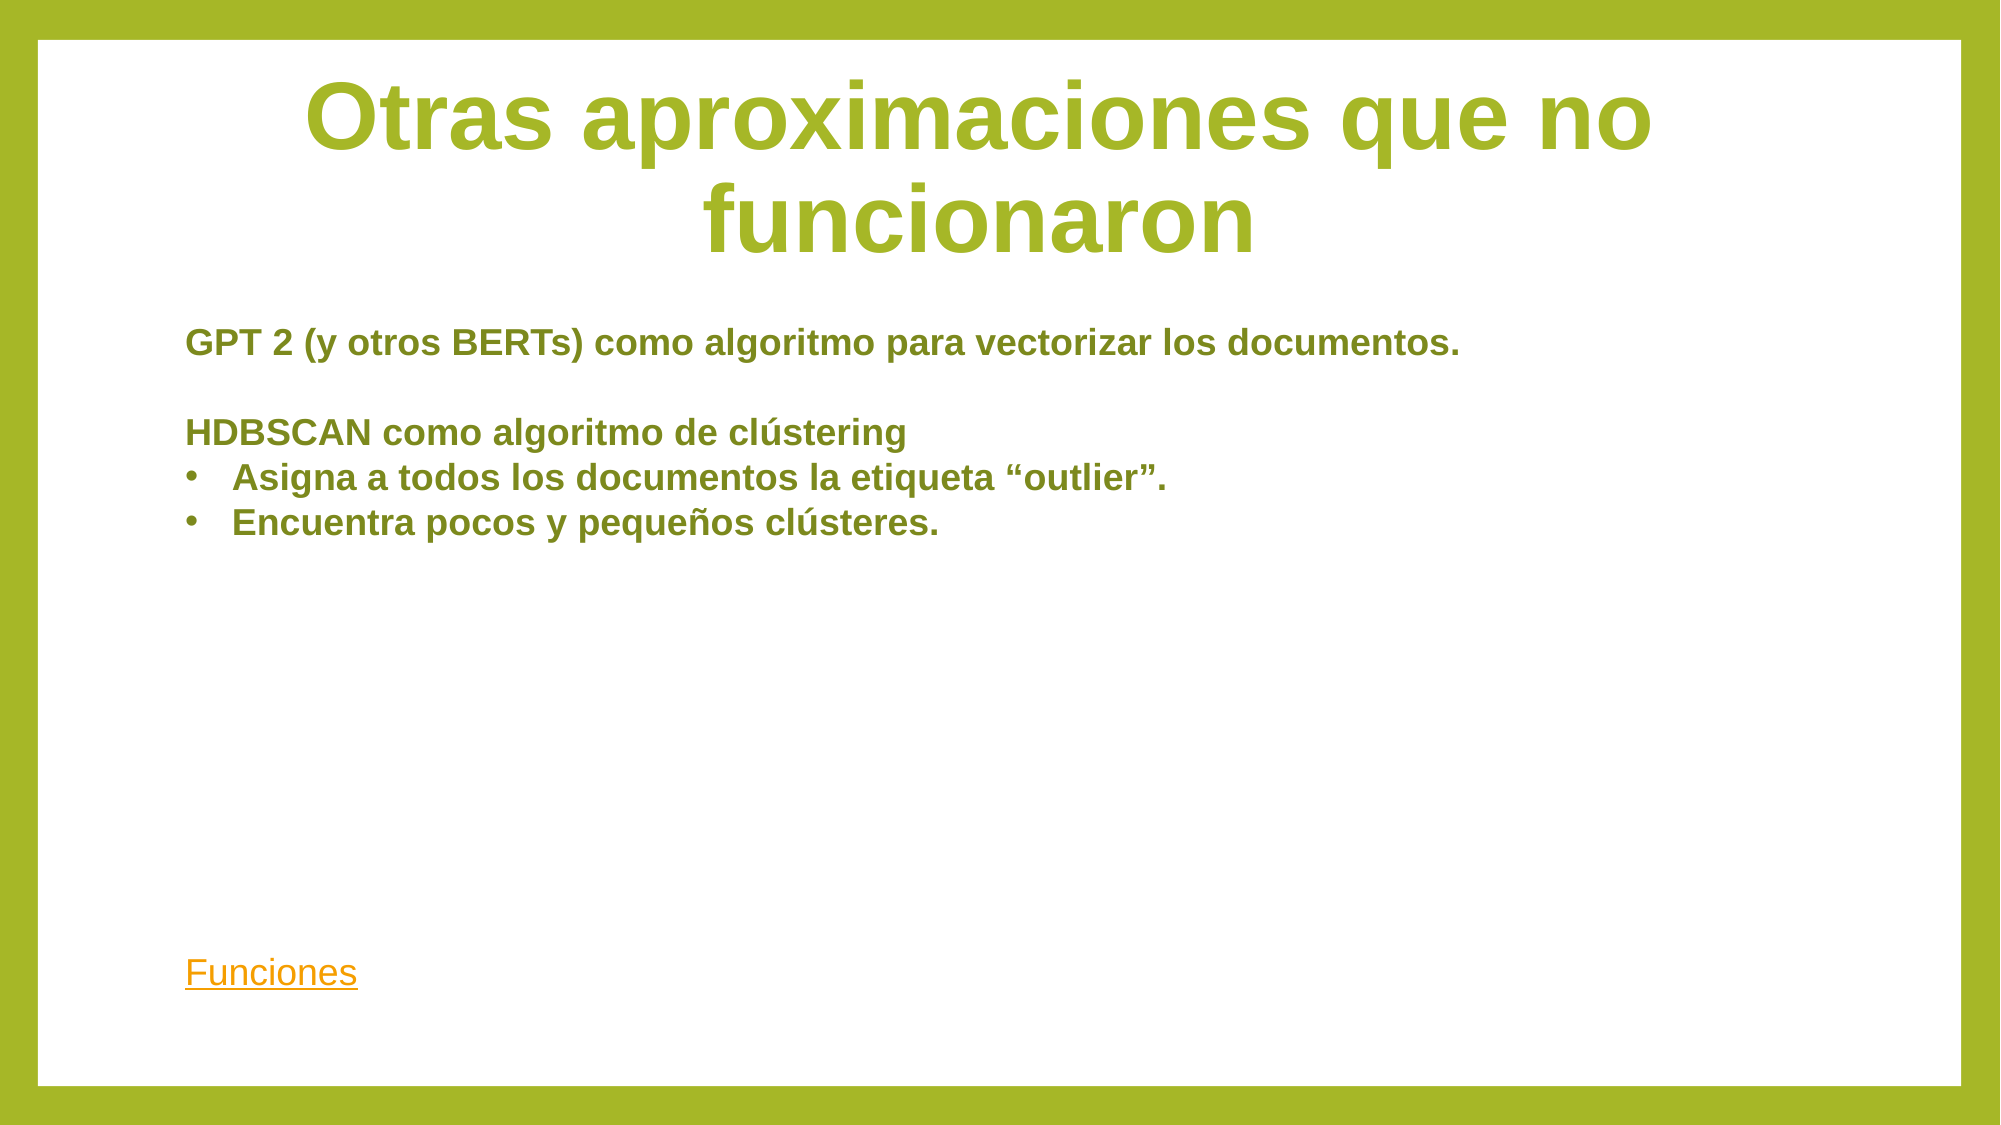

# Otras aproximaciones que no funcionaron

GPT 2 (y otros BERTs) como algoritmo para vectorizar los documentos.

HDBSCAN como algoritmo de clústering
Asigna a todos los documentos la etiqueta “outlier”.
Encuentra pocos y pequeños clústeres.

Funciones